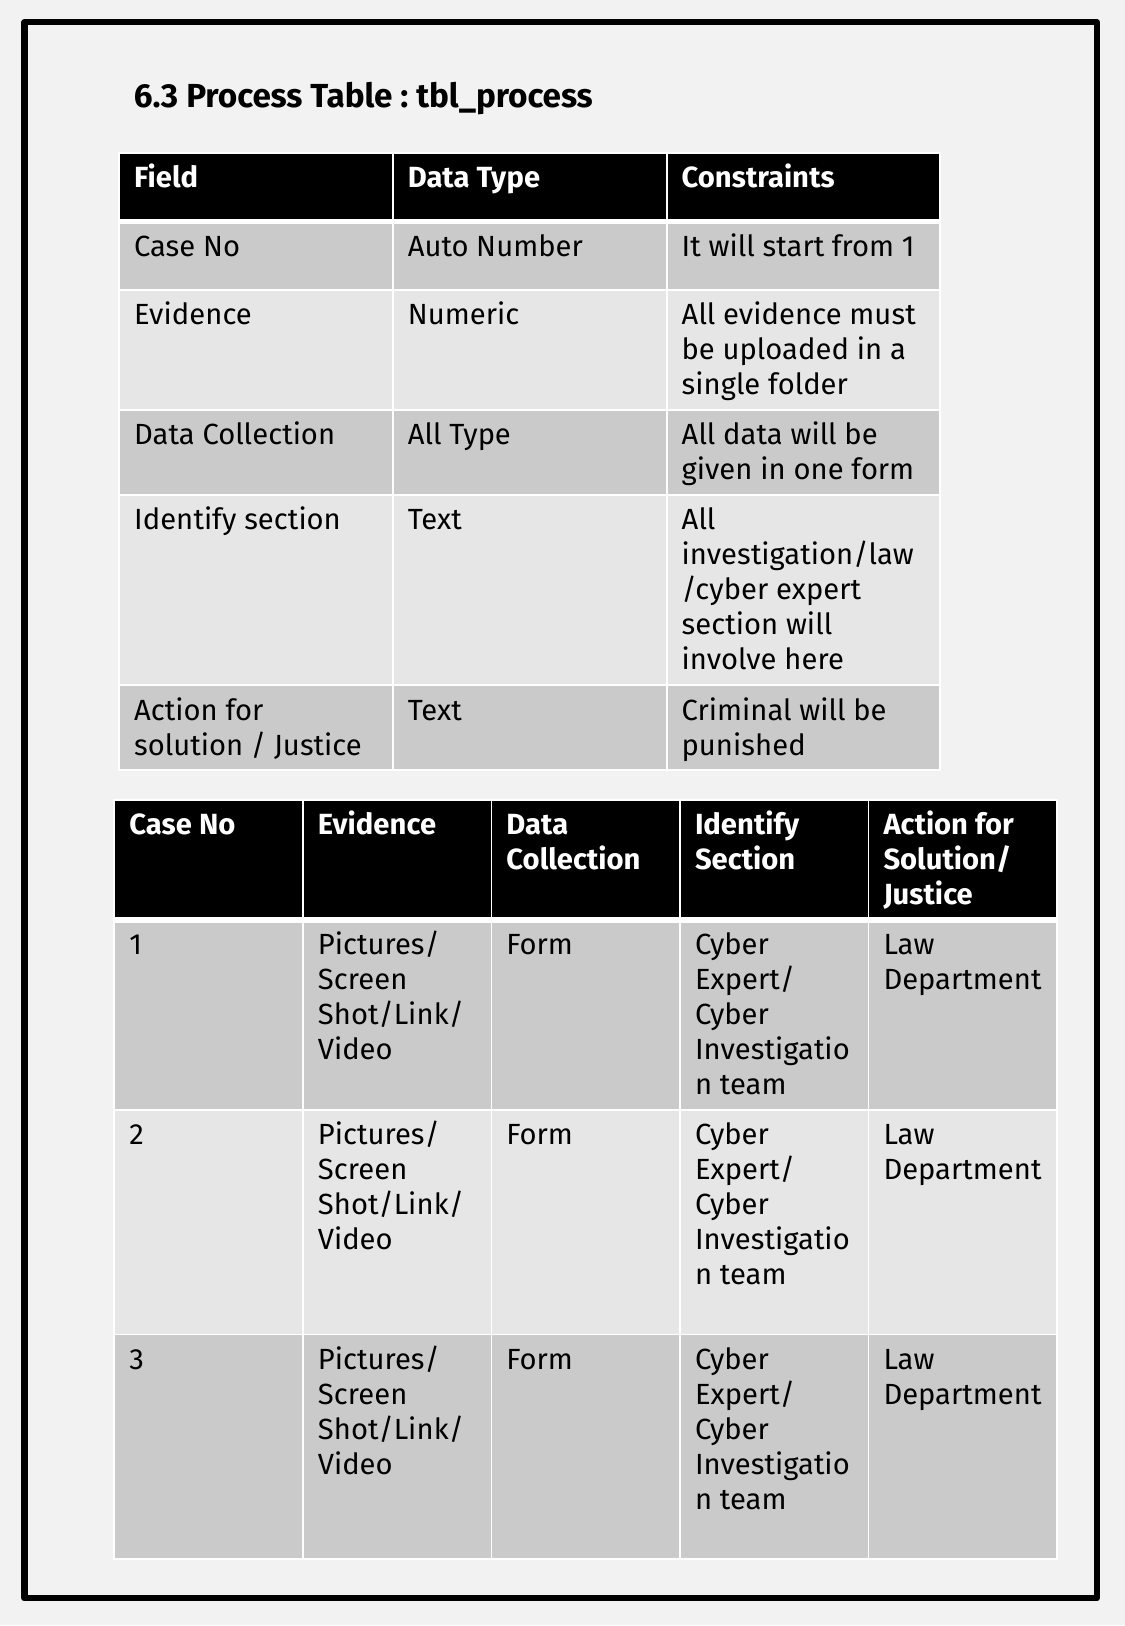

6.3 Process Table : tbl_process
| Field | Data Type | Constraints |
| --- | --- | --- |
| Case No | Auto Number | It will start from 1 |
| Evidence | Numeric | All evidence must be uploaded in a single folder |
| Data Collection | All Type | All data will be given in one form |
| Identify section | Text | All investigation/law/cyber expert section will involve here |
| Action for solution / Justice | Text | Criminal will be punished |
| Case No | Evidence | Data Collection | Identify Section | Action for Solution/ Justice |
| --- | --- | --- | --- | --- |
| 1 | Pictures/Screen Shot/Link/Video | Form | Cyber Expert/ Cyber Investigation team | Law Department |
| 2 | Pictures/Screen Shot/Link/Video | Form | Cyber Expert/ Cyber Investigation team | Law Department |
| 3 | Pictures/Screen Shot/Link/Video | Form | Cyber Expert/ Cyber Investigation team | Law Department |